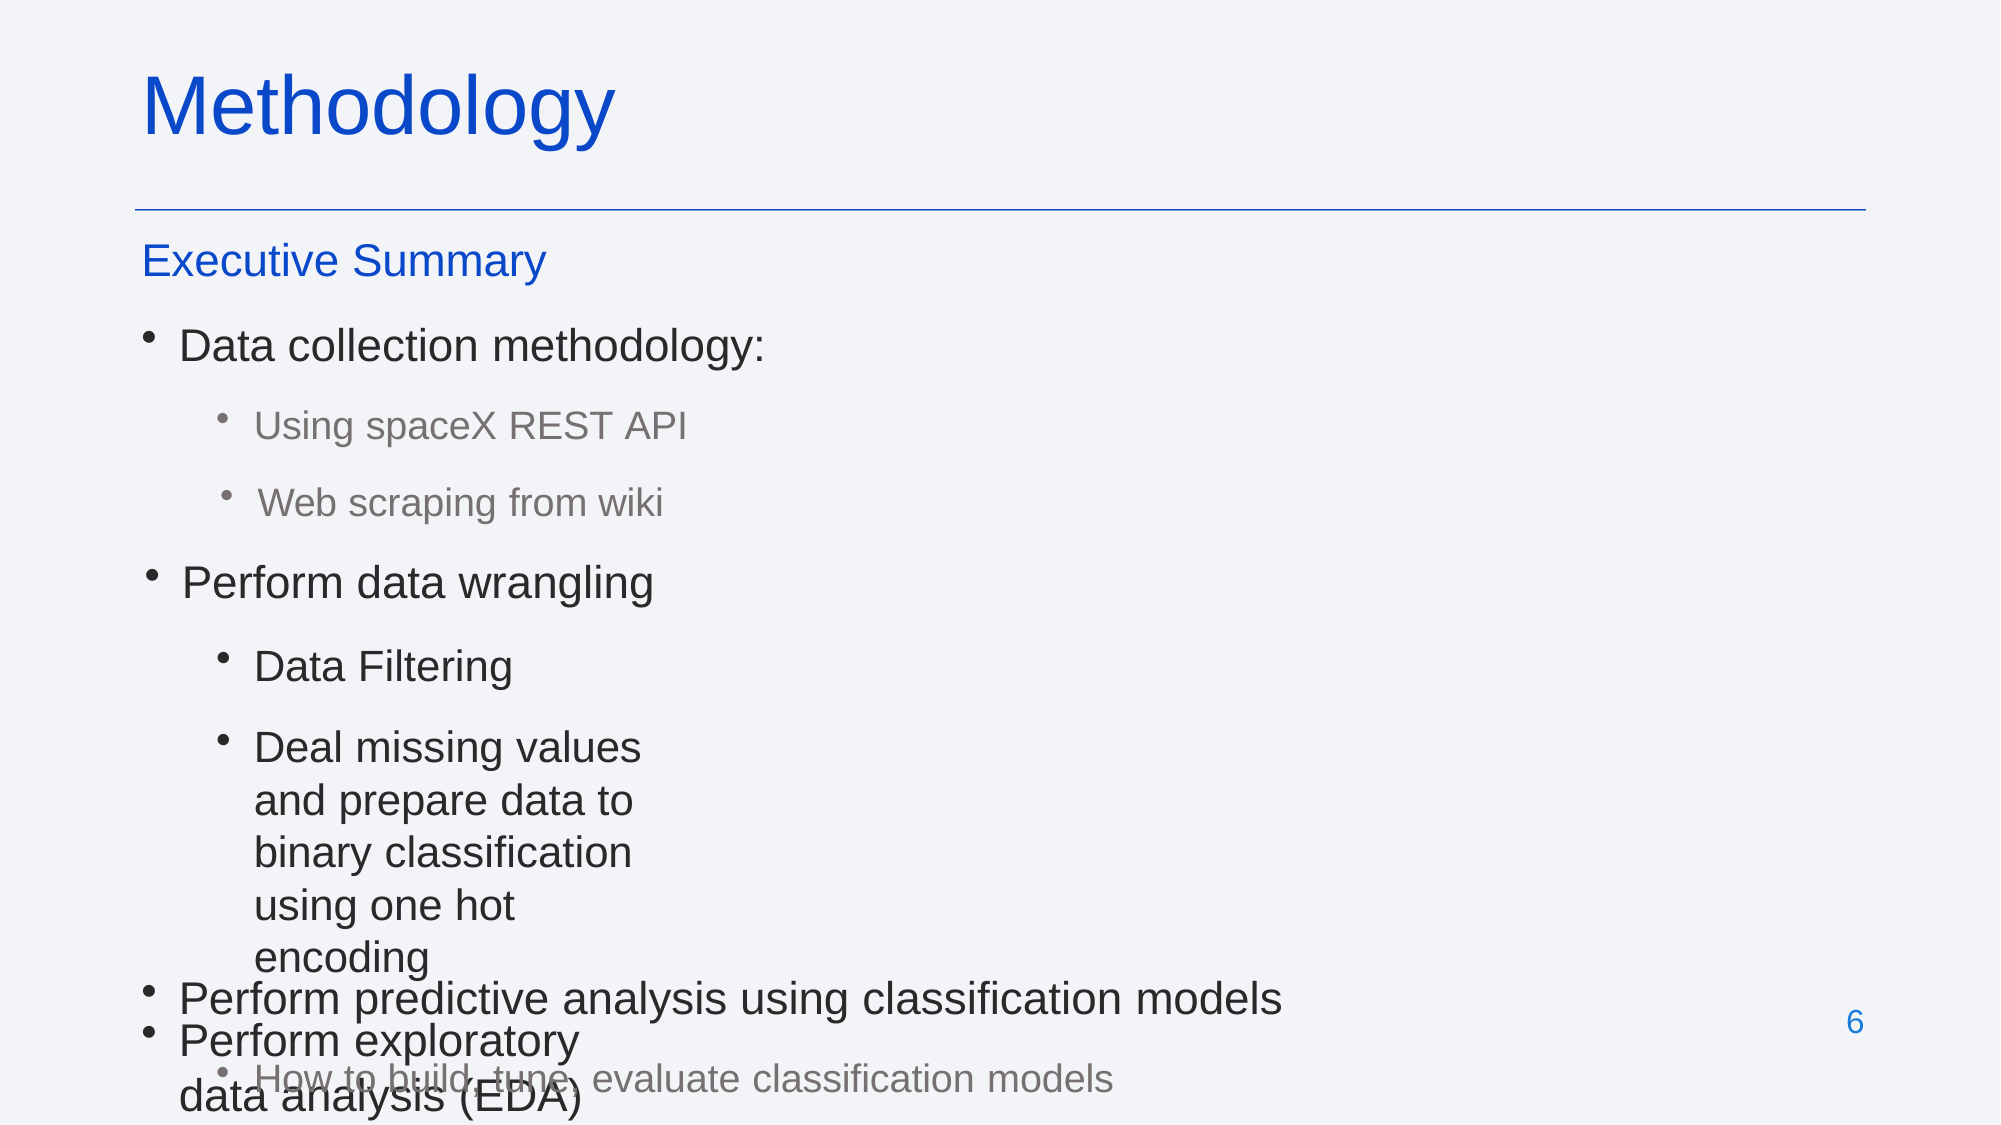

# Methodology
Executive Summary
Data collection methodology:
Using spaceX REST API
Web scraping from wiki
Perform data wrangling
Data Filtering
Deal missing values and prepare data to binary classification using one hot encoding
Perform exploratory data analysis (EDA) using visualization and SQL
Perform interactive visual analytics using Folium and Plotly Dash
Perform predictive analysis using classification models
How to build, tune, evaluate classification models
6